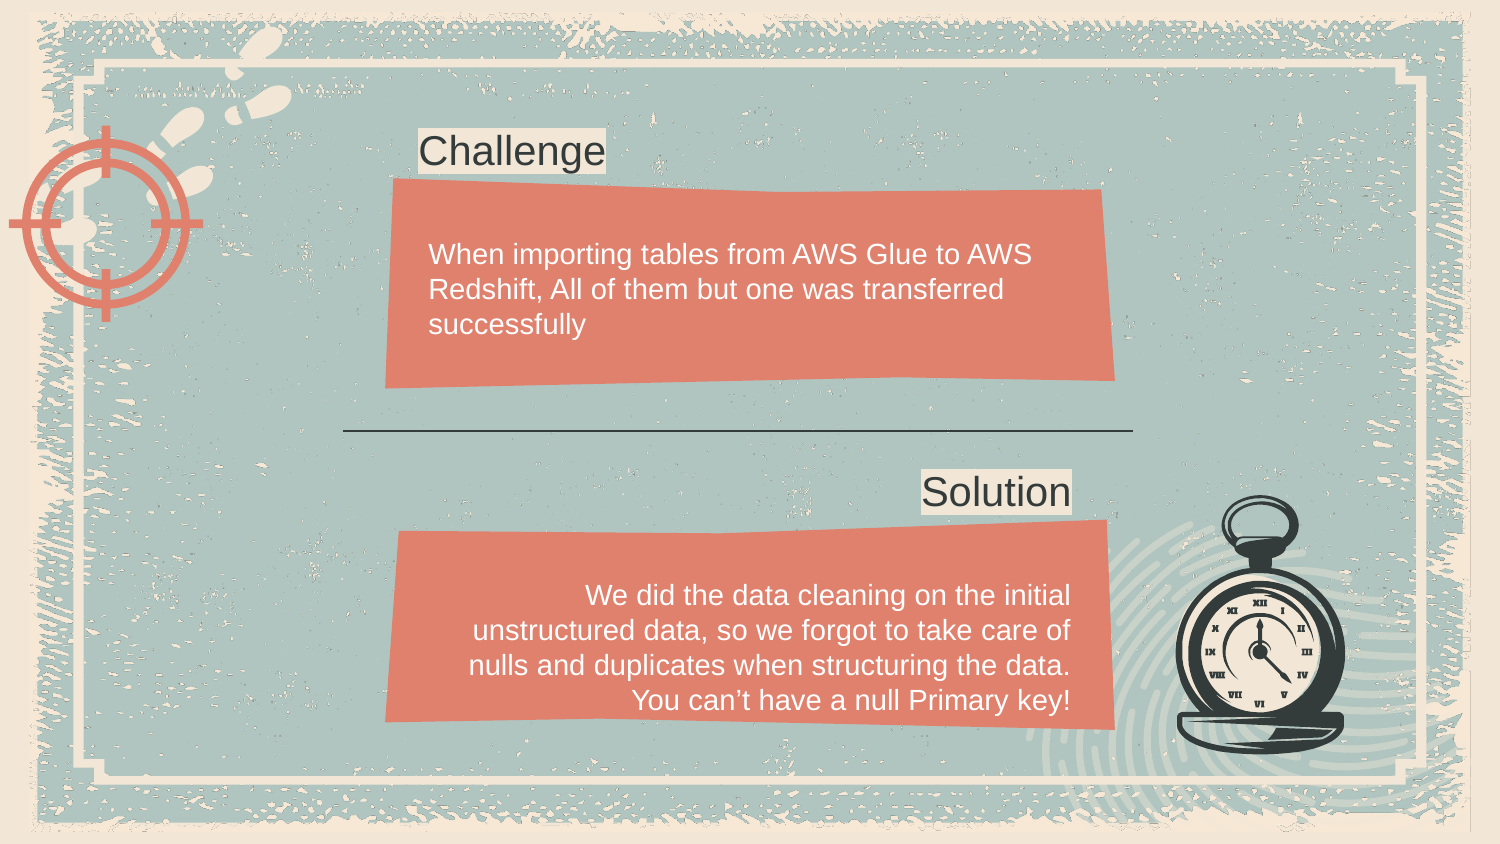

# Challenge

When importing tables from AWS Glue to AWS Redshift, All of them but one was transferred successfully
Solution

We did the data cleaning on the initial unstructured data, so we forgot to take care of nulls and duplicates when structuring the data. You can’t have a null Primary key!